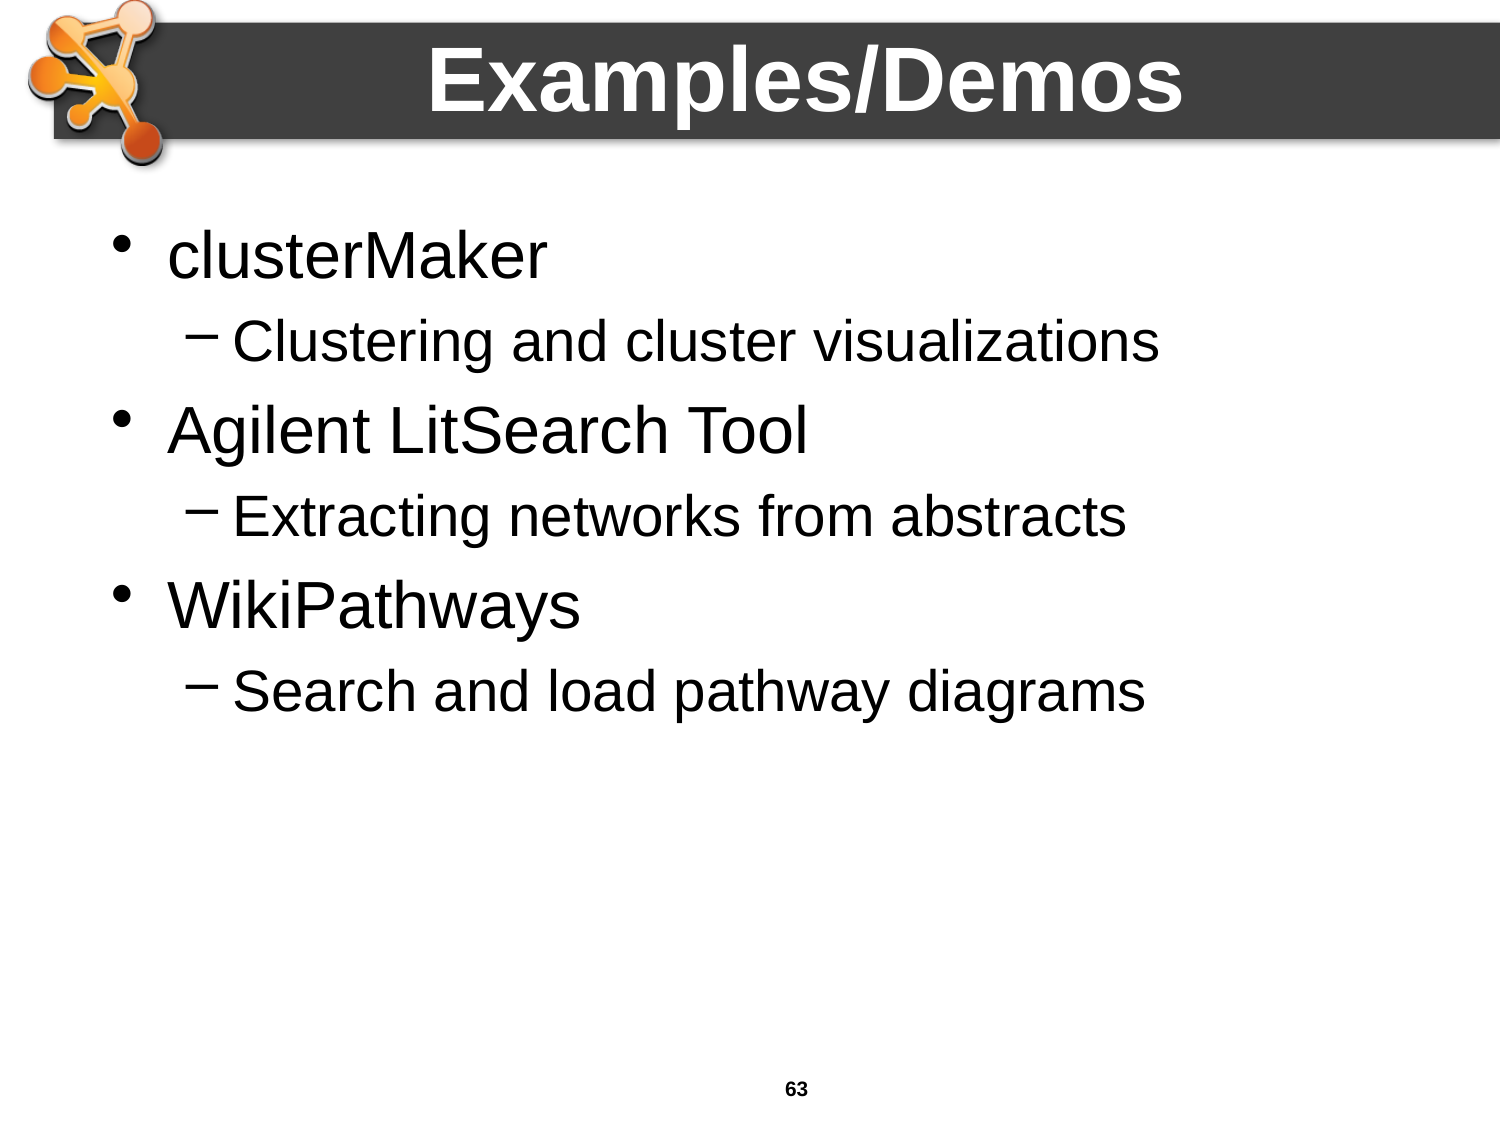

# Examples/Demos
clusterMaker
Clustering and cluster visualizations
Agilent LitSearch Tool
Extracting networks from abstracts
WikiPathways
Search and load pathway diagrams